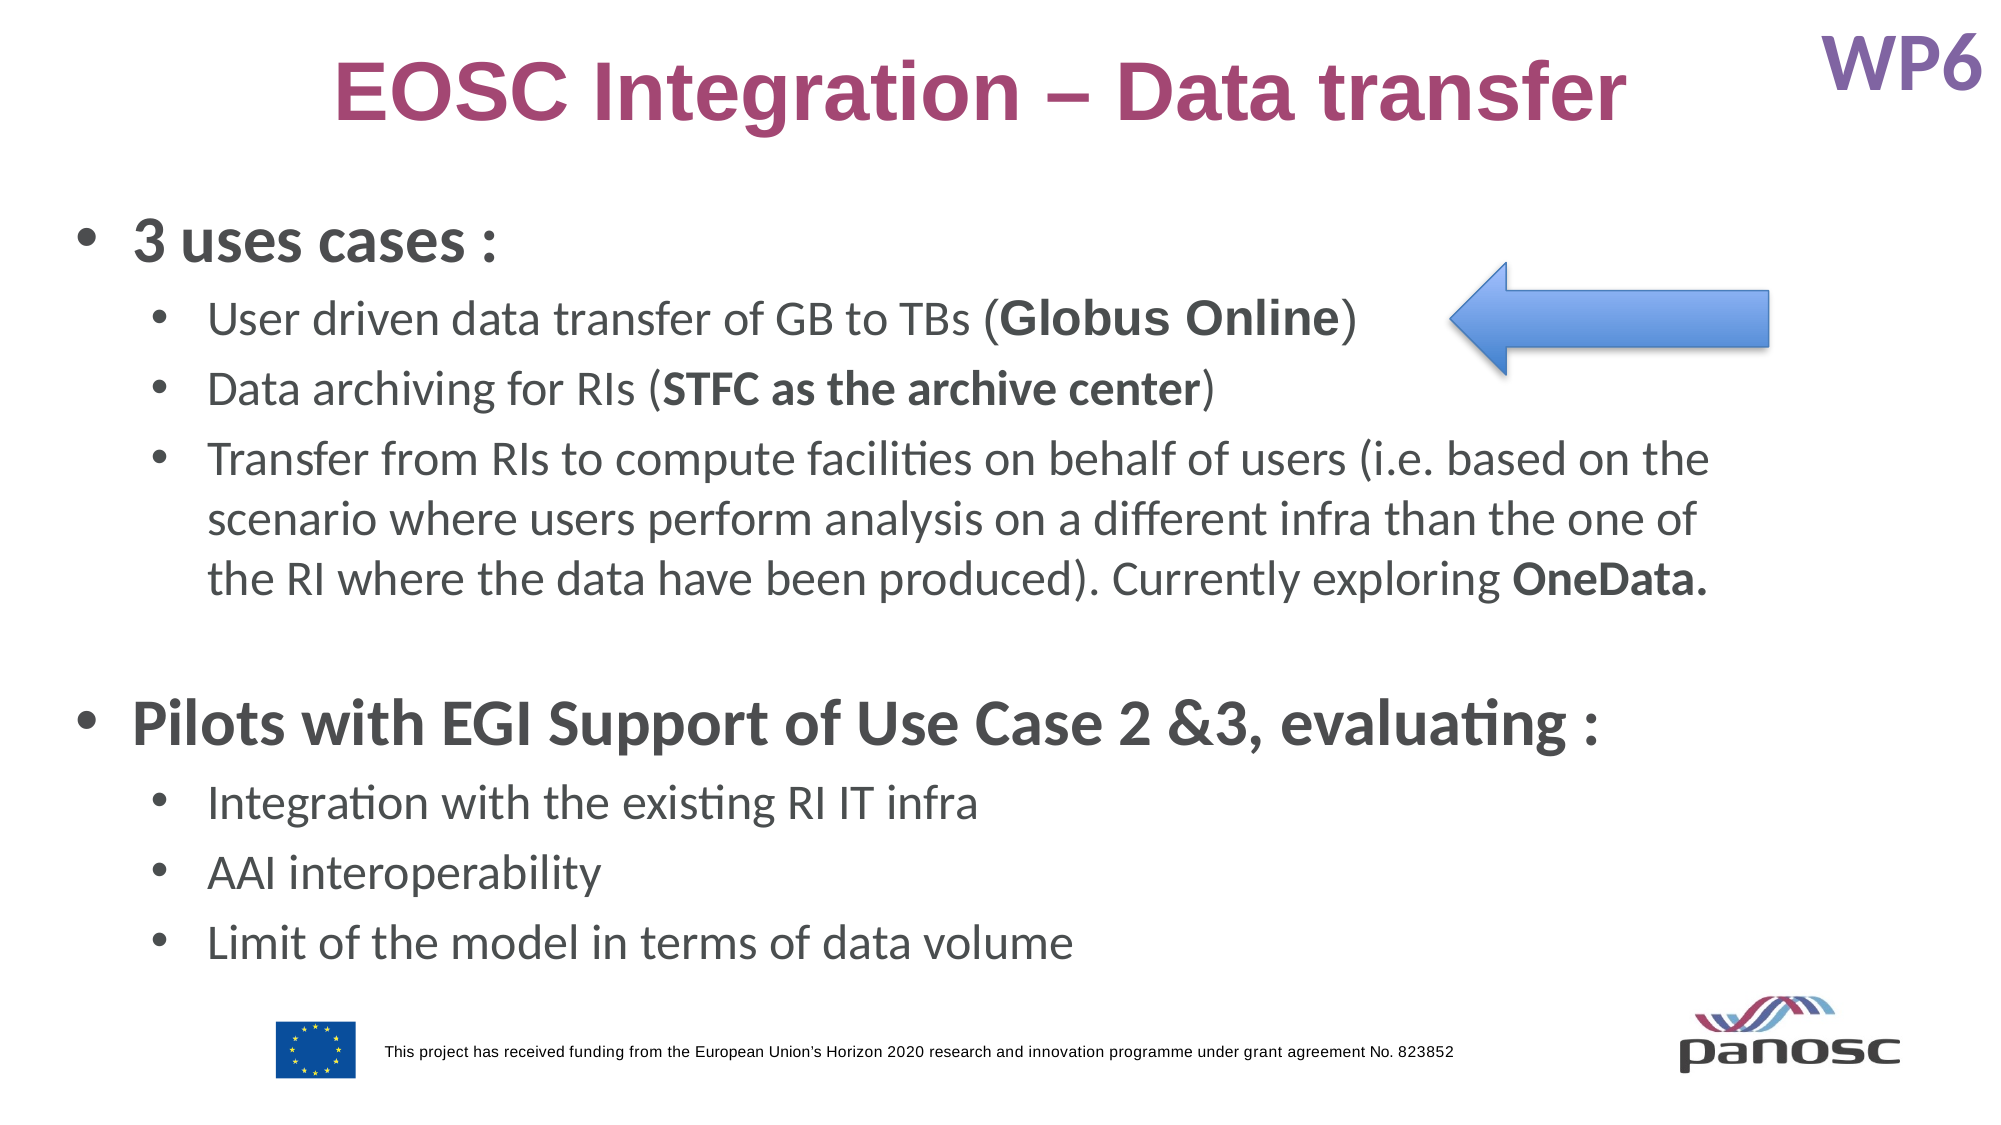

WP6
# EOSC Integration – Data transfer
3 uses cases :
User driven data transfer of GB to TBs (Globus Online)
Data archiving for RIs (STFC as the archive center)
Transfer from RIs to compute facilities on behalf of users (i.e. based on the scenario where users perform analysis on a different infra than the one of the RI where the data have been produced). Currently exploring OneData.
Pilots with EGI Support of Use Case 2 &3, evaluating :
Integration with the existing RI IT infra
AAI interoperability
Limit of the model in terms of data volume

This project has received funding from the European Union’s Horizon 2020 research and innovation programme under grant agreement No. 823852